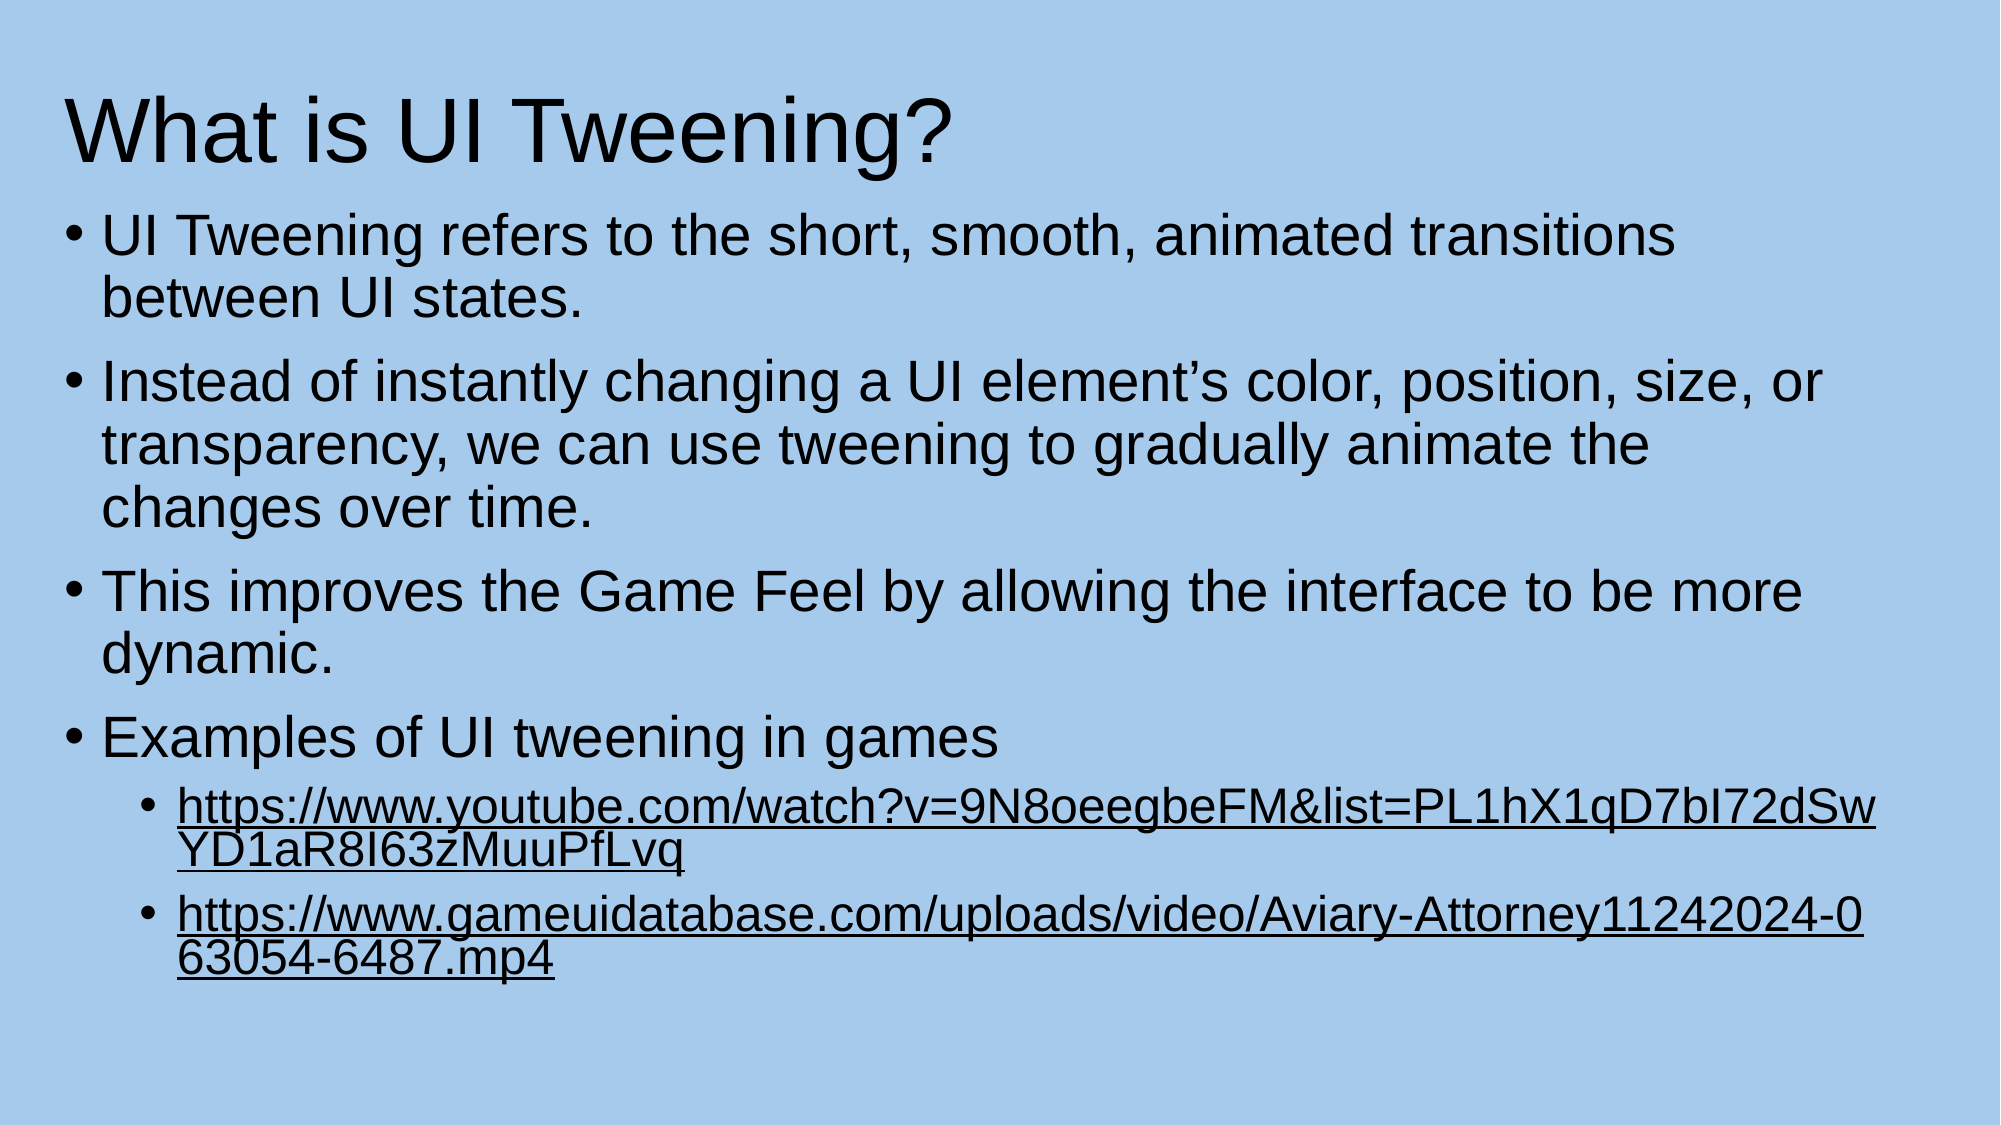

# What is UI Tweening?
UI Tweening refers to the short, smooth, animated transitions between UI states.
Instead of instantly changing a UI element’s color, position, size, or transparency, we can use tweening to gradually animate the changes over time.
This improves the Game Feel by allowing the interface to be more dynamic.
Examples of UI tweening in games
https://www.youtube.com/watch?v=9N8oeegbeFM&list=PL1hX1qD7bI72dSwYD1aR8I63zMuuPfLvq
https://www.gameuidatabase.com/uploads/video/Aviary-Attorney11242024-063054-6487.mp4